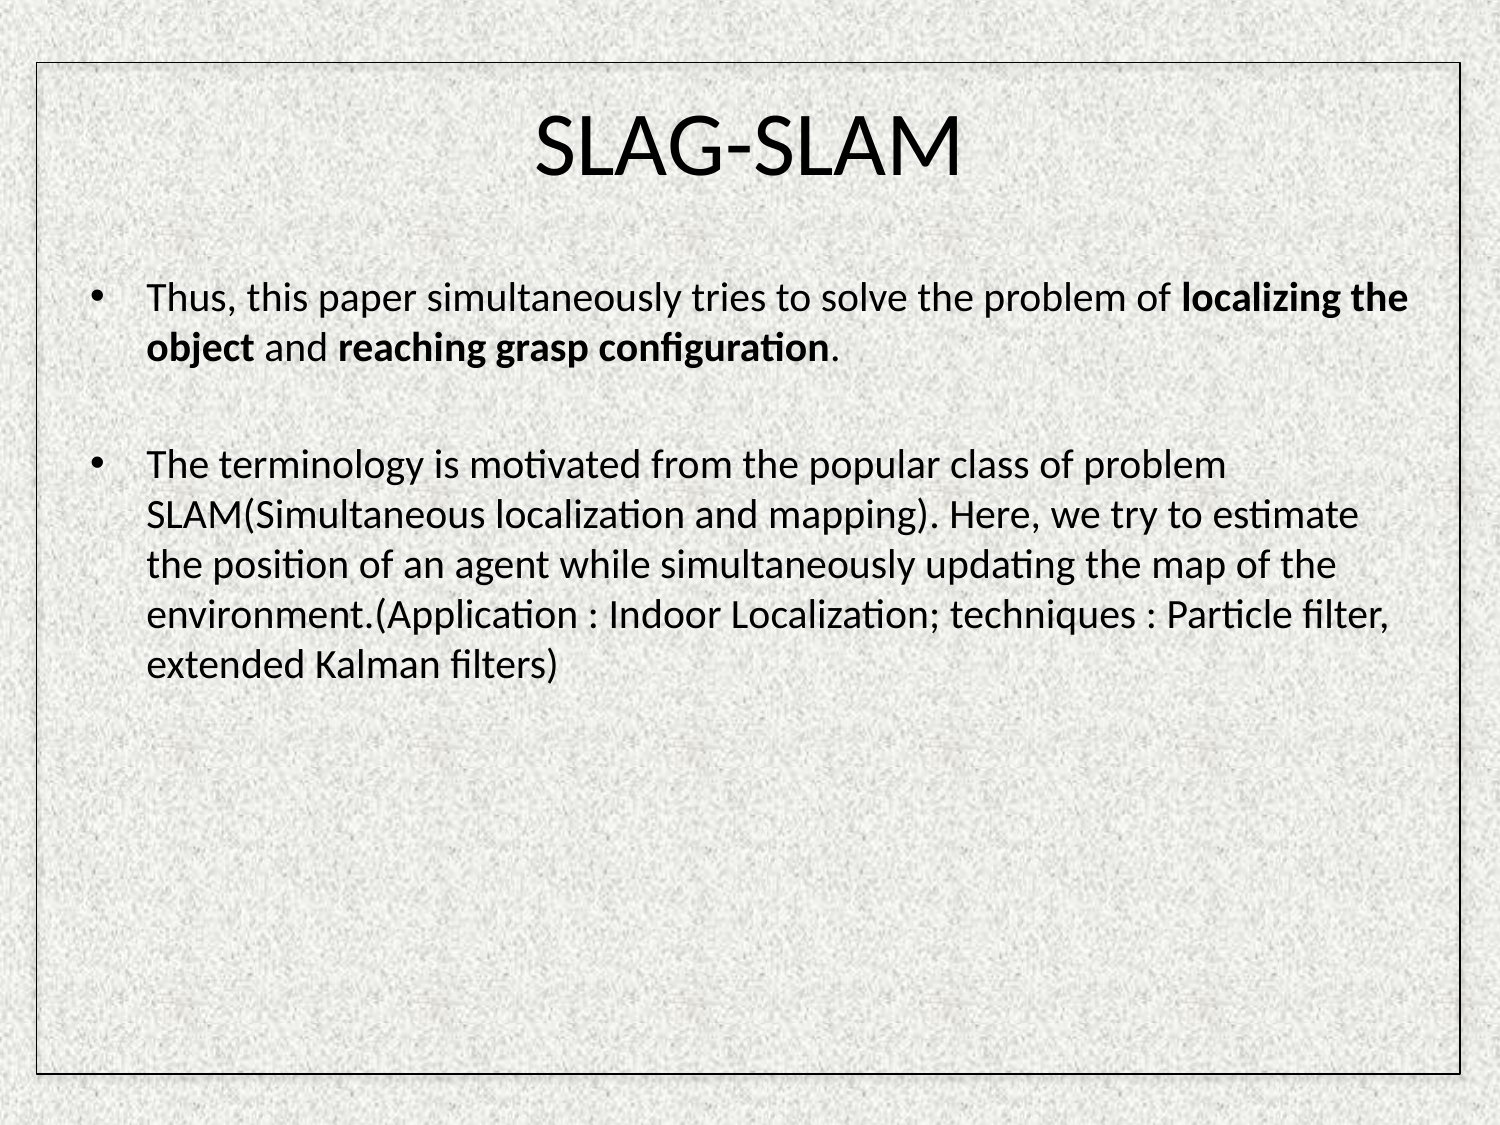

# SLAG-SLAM

Thus, this paper simultaneously tries to solve the problem of localizing the object and reaching grasp configuration.

The terminology is motivated from the popular class of problem SLAM(Simultaneous localization and mapping). Here, we try to estimate the position of an agent while simultaneously updating the map of the environment.(Application : Indoor Localization; techniques : Particle filter, extended Kalman filters)